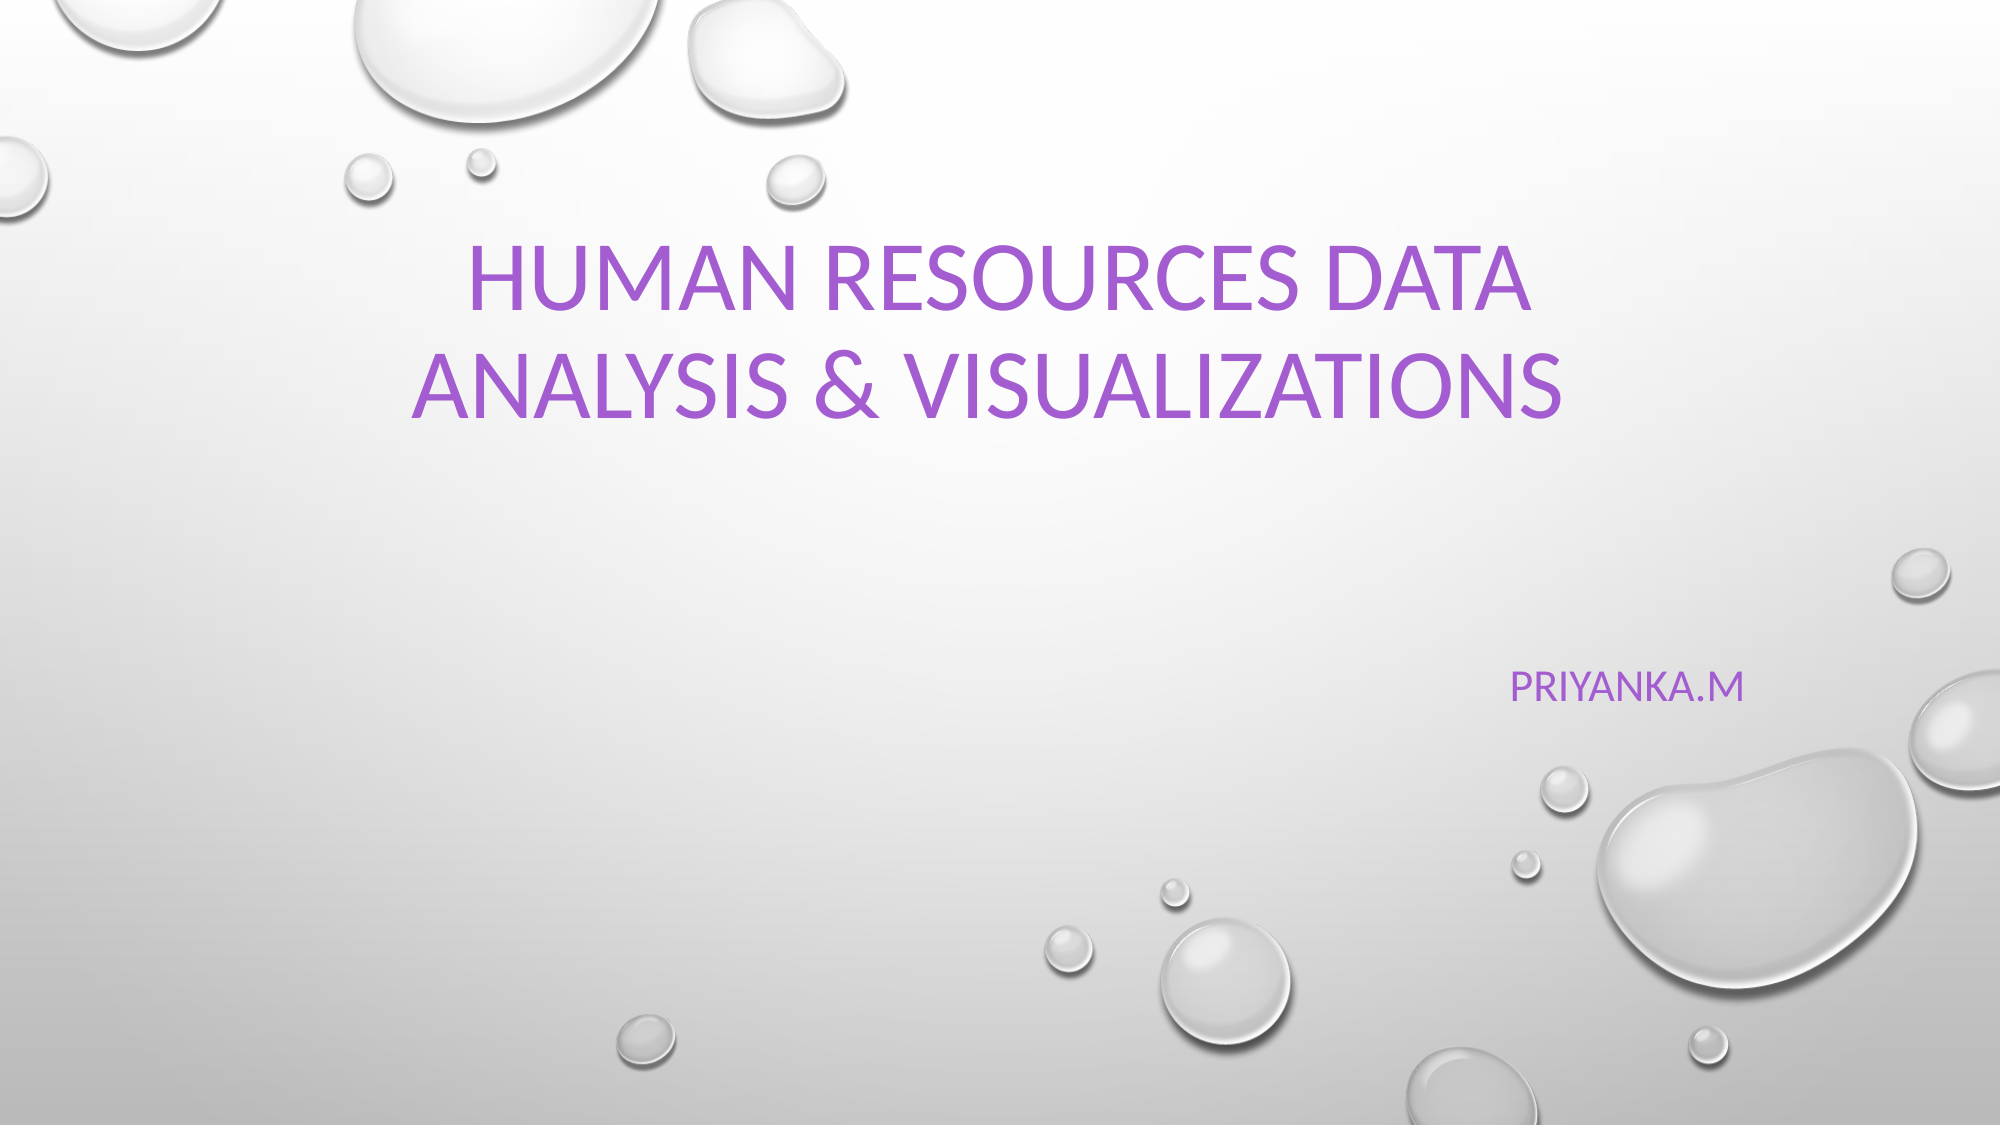

# Human RESOURCES DATA ANALYSIS & VISUALIZATIONS
            PriYANKA.M